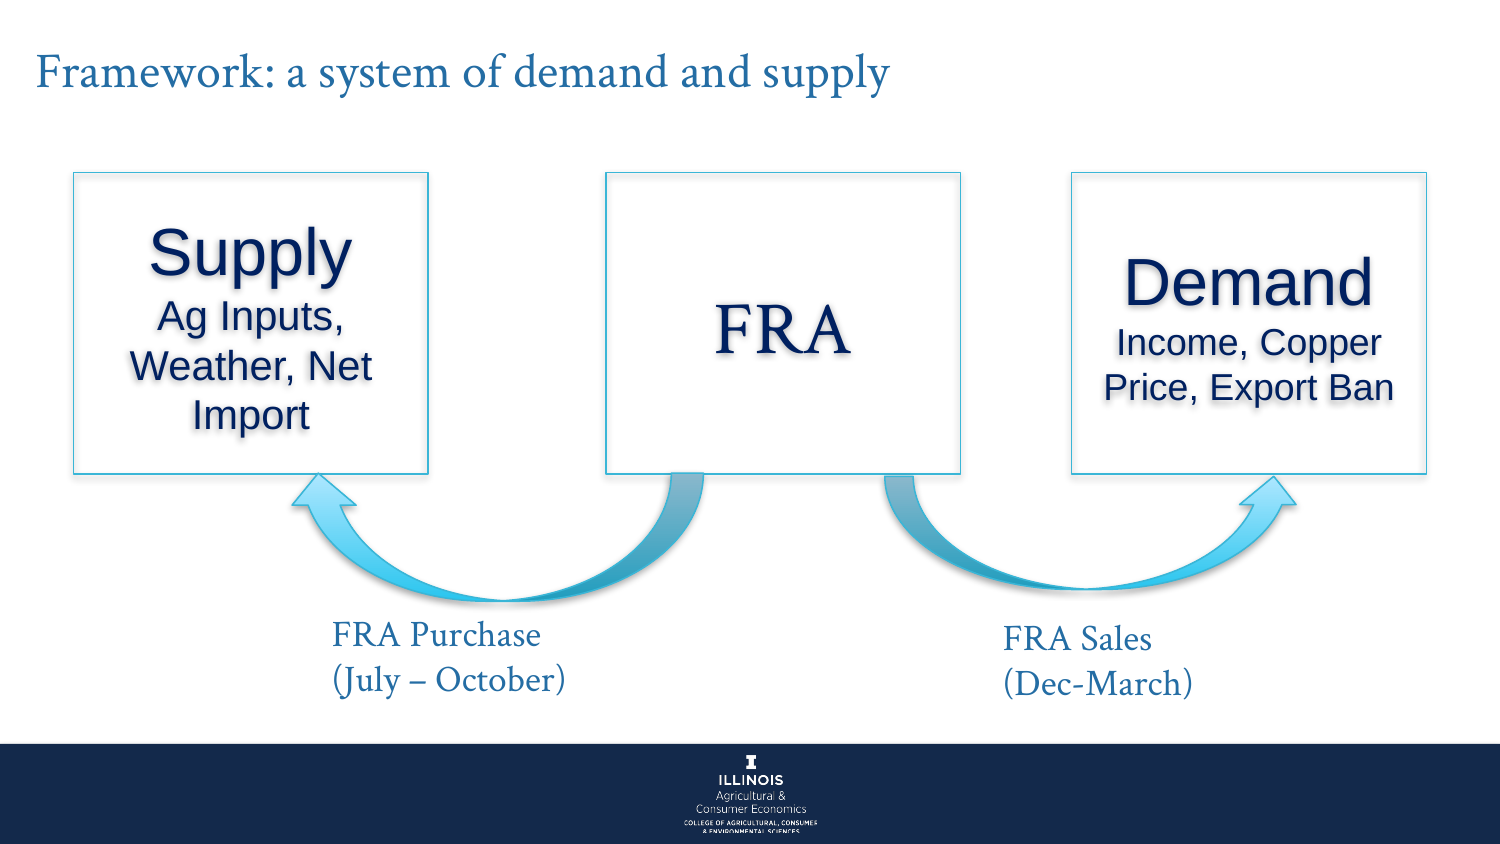

Framework: a system of demand and supply

Supply
Ag Inputs, Weather, Net Import
FRA
Demand
Income, Copper Price, Export Ban

FRA Purchase
(July – October)
FRA Sales
(Dec-March)